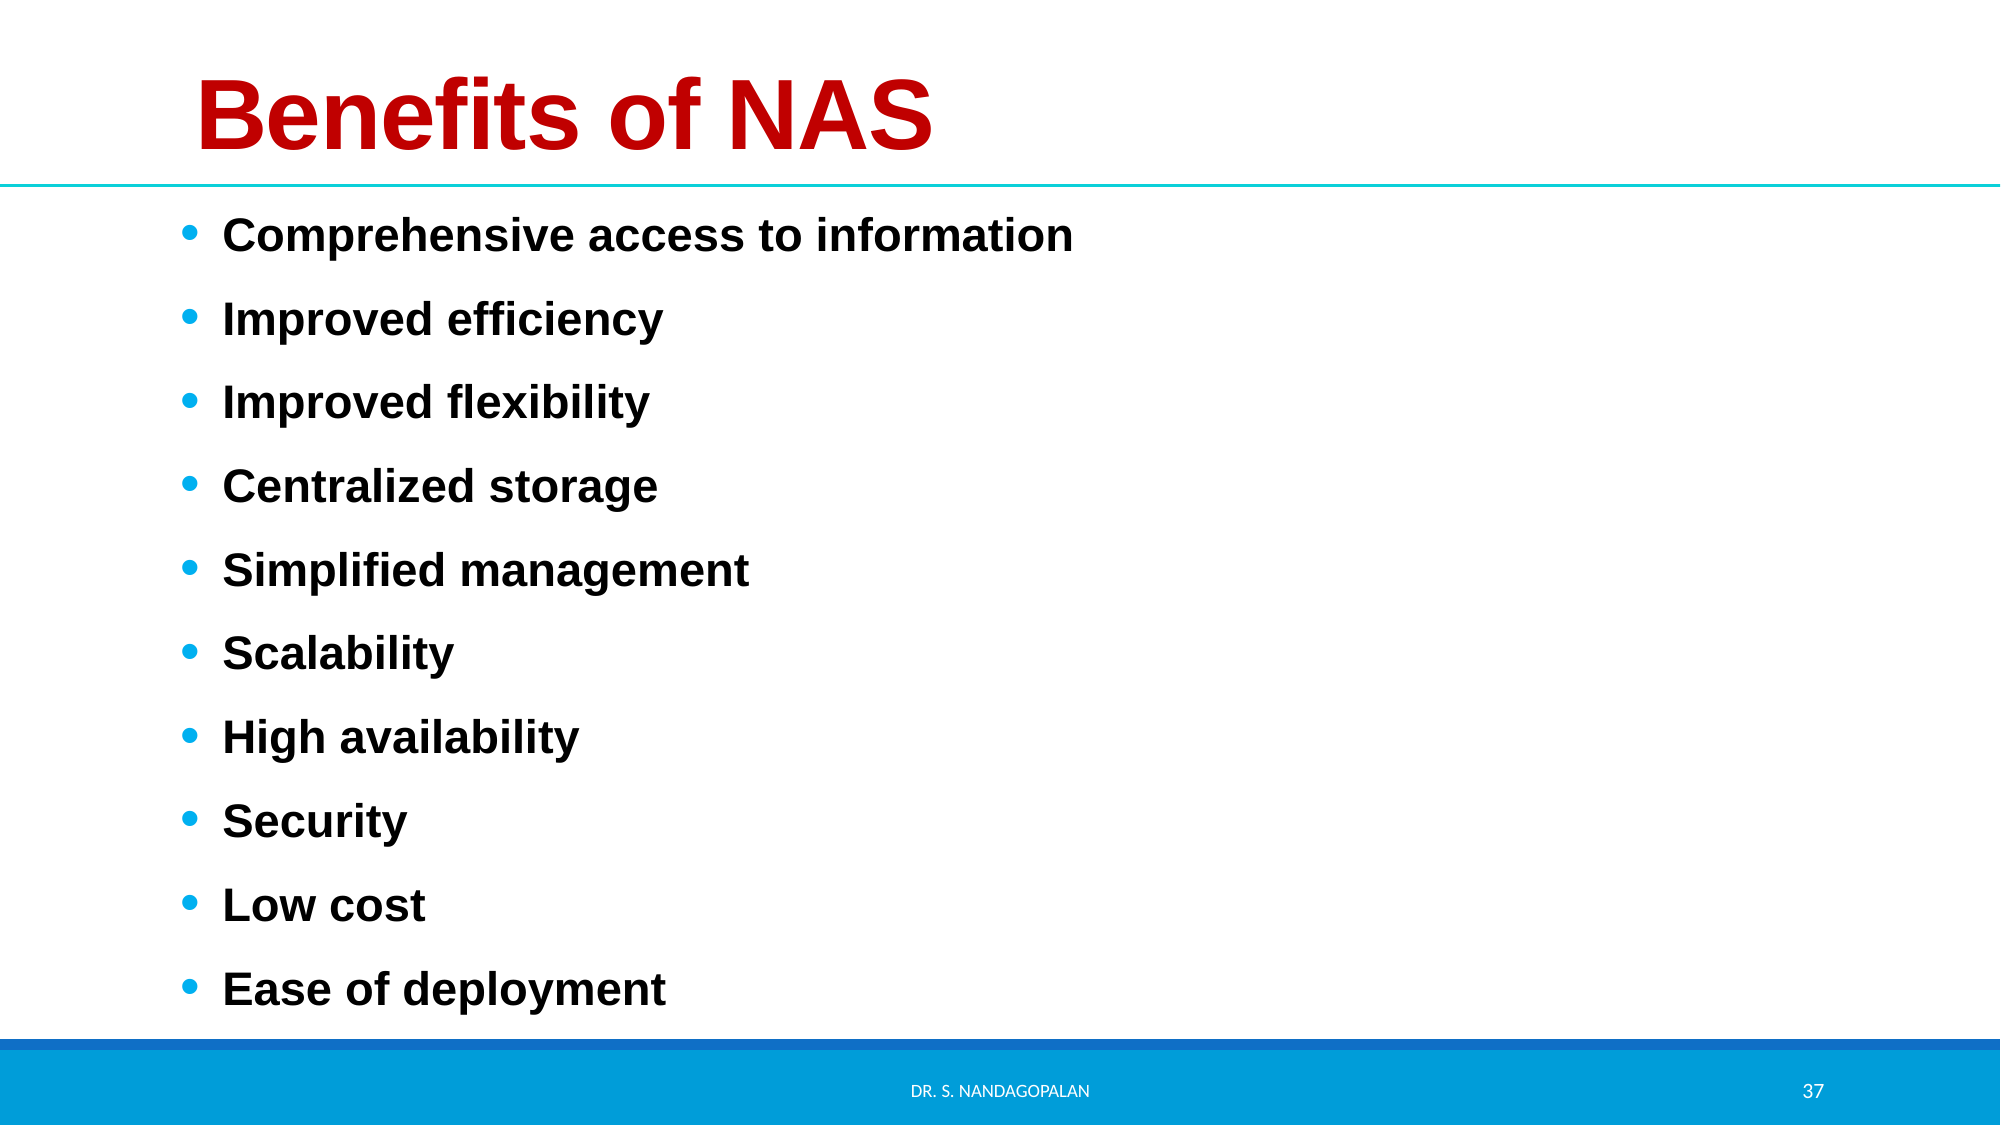

# Benefits of NAS
Comprehensive access to information
Improved efficiency
Improved flexibility
Centralized storage
Simplified management
Scalability
High availability
Security
Low cost
Ease of deployment
Dr. S. Nandagopalan
37